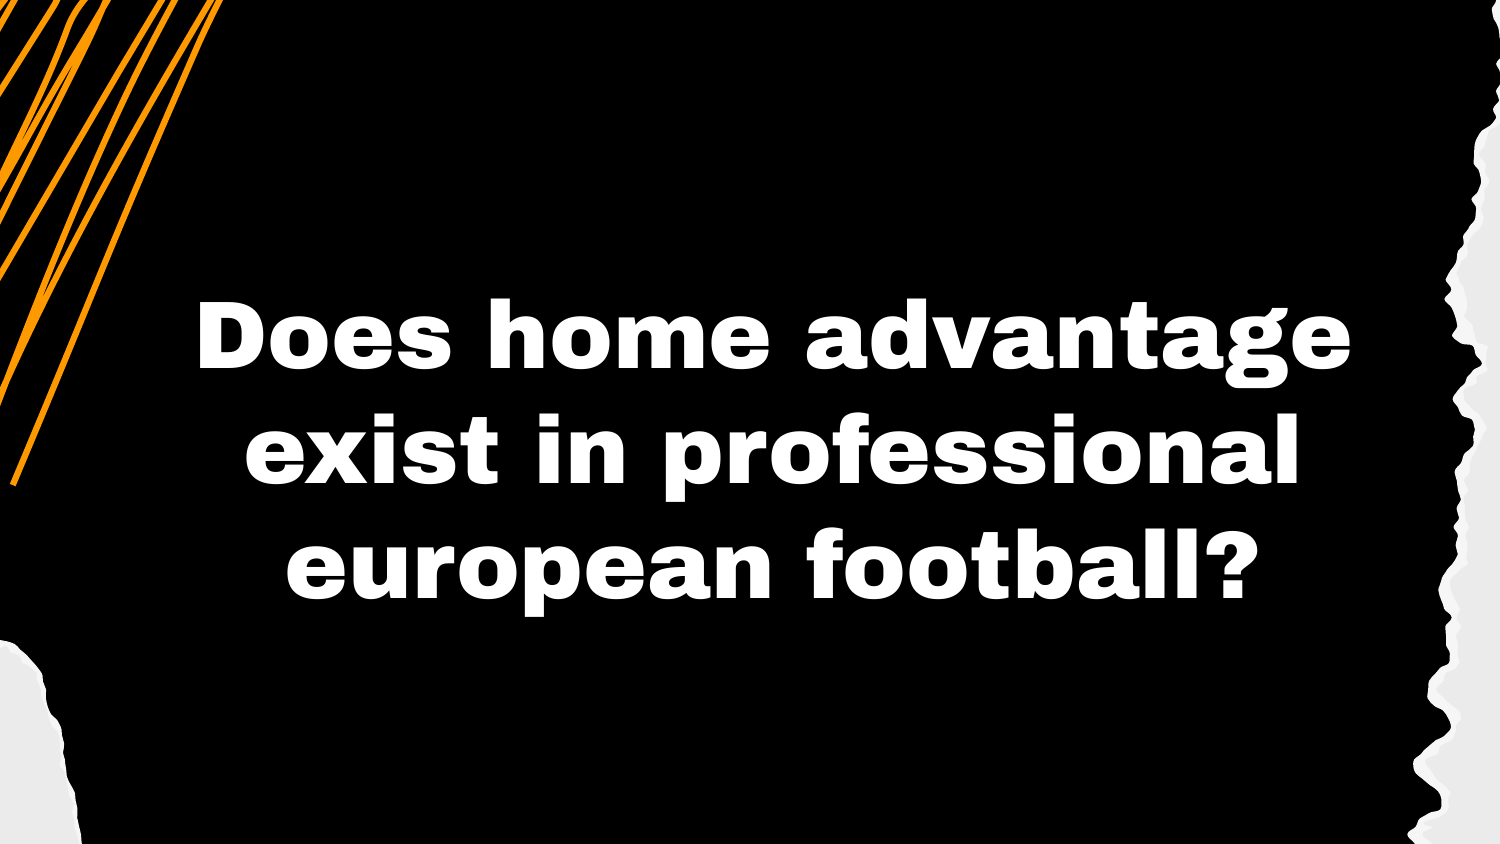

# Does home advantage exist in professional european football?